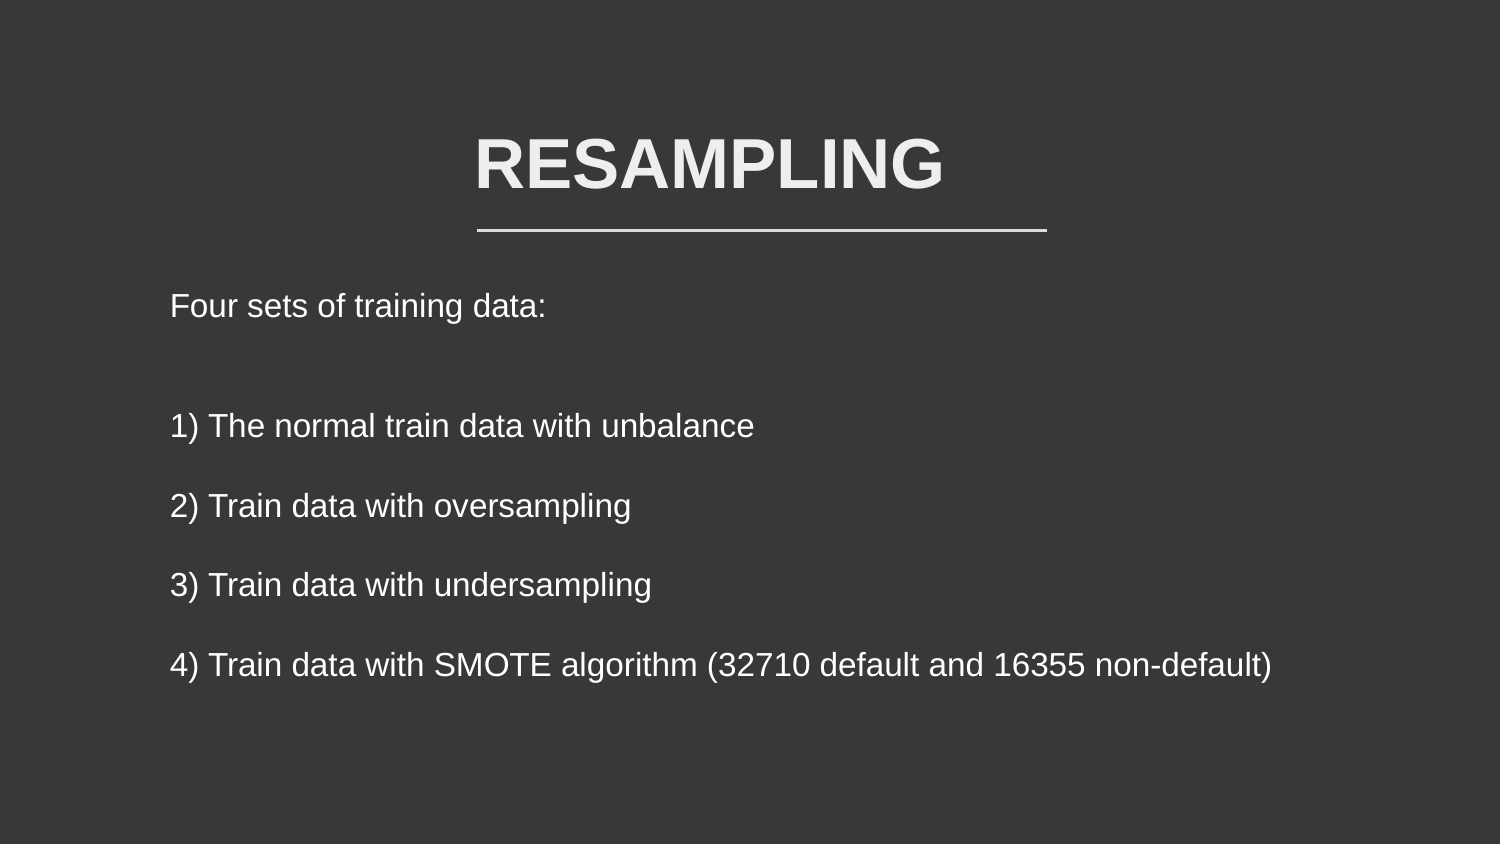

# RESAMPLING
Four sets of training data:

1) The normal train data with unbalance
2) Train data with oversampling
3) Train data with undersampling
4) Train data with SMOTE algorithm (32710 default and 16355 non-default)